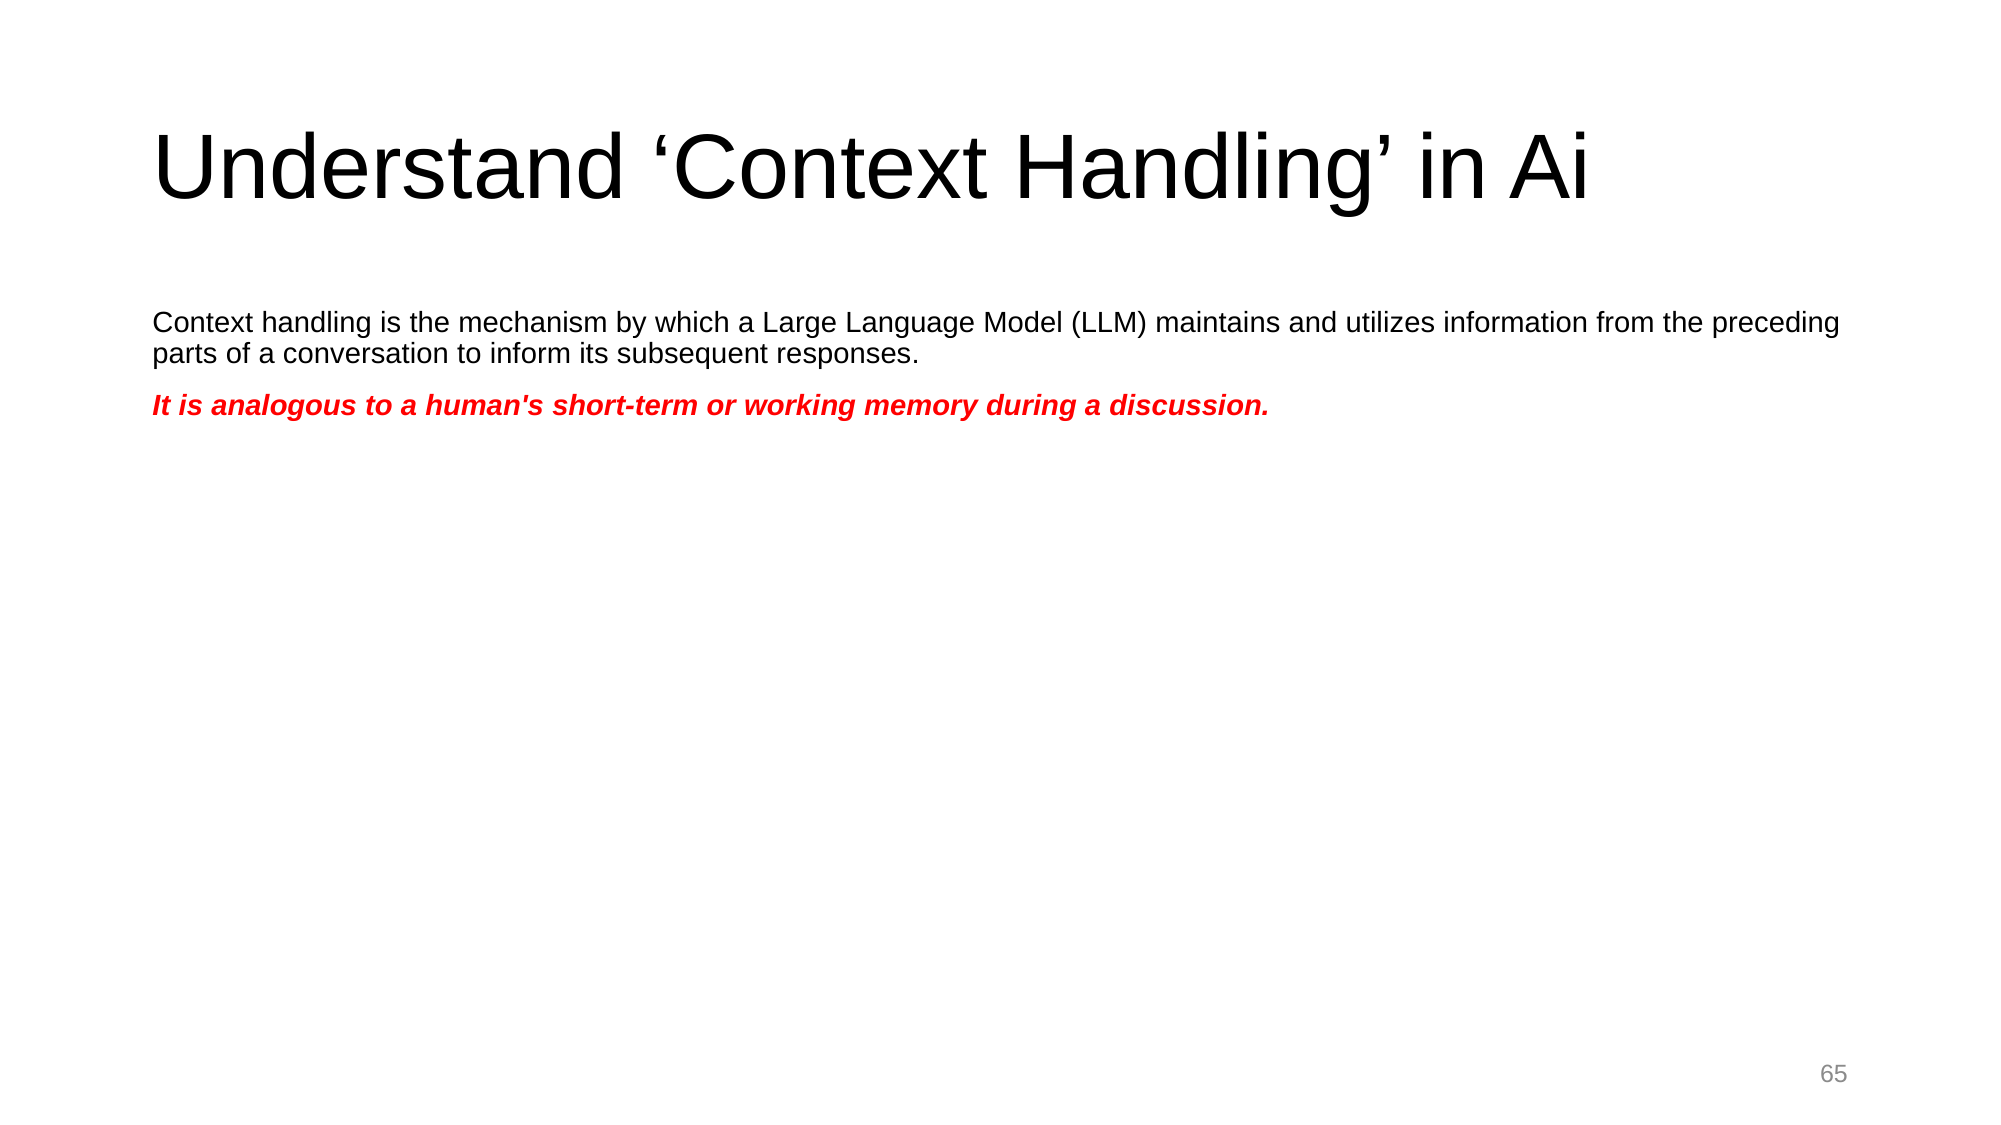

# Understand ‘Context Handling’ in Ai
Context handling is the mechanism by which a Large Language Model (LLM) maintains and utilizes information from the preceding parts of a conversation to inform its subsequent responses.
It is analogous to a human's short-term or working memory during a discussion.
65